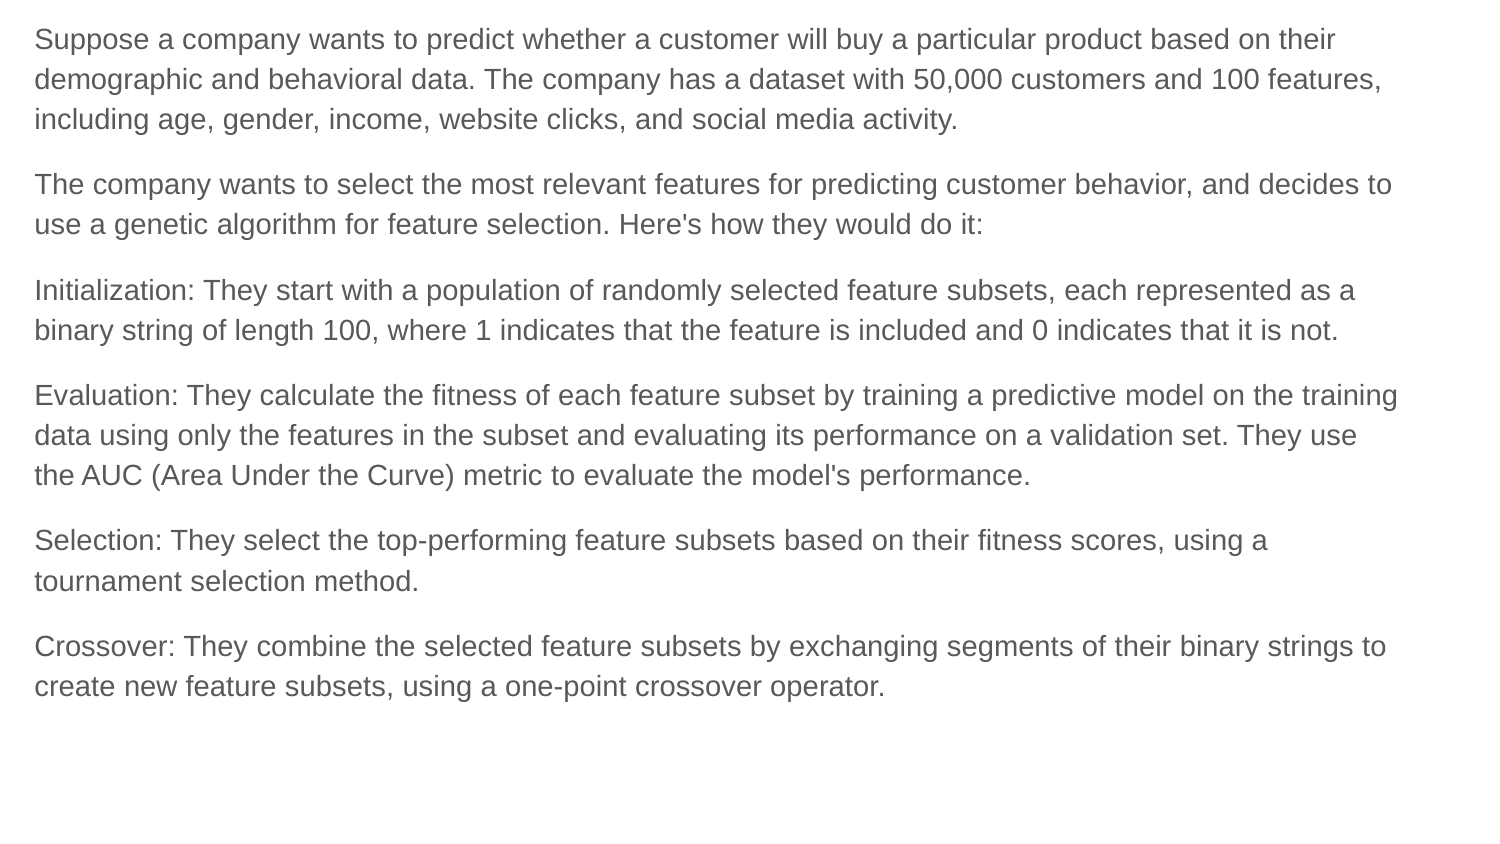

Suppose a company wants to predict whether a customer will buy a particular product based on their demographic and behavioral data. The company has a dataset with 50,000 customers and 100 features, including age, gender, income, website clicks, and social media activity.
The company wants to select the most relevant features for predicting customer behavior, and decides to use a genetic algorithm for feature selection. Here's how they would do it:
Initialization: They start with a population of randomly selected feature subsets, each represented as a binary string of length 100, where 1 indicates that the feature is included and 0 indicates that it is not.
Evaluation: They calculate the fitness of each feature subset by training a predictive model on the training data using only the features in the subset and evaluating its performance on a validation set. They use the AUC (Area Under the Curve) metric to evaluate the model's performance.
Selection: They select the top-performing feature subsets based on their fitness scores, using a tournament selection method.
Crossover: They combine the selected feature subsets by exchanging segments of their binary strings to create new feature subsets, using a one-point crossover operator.